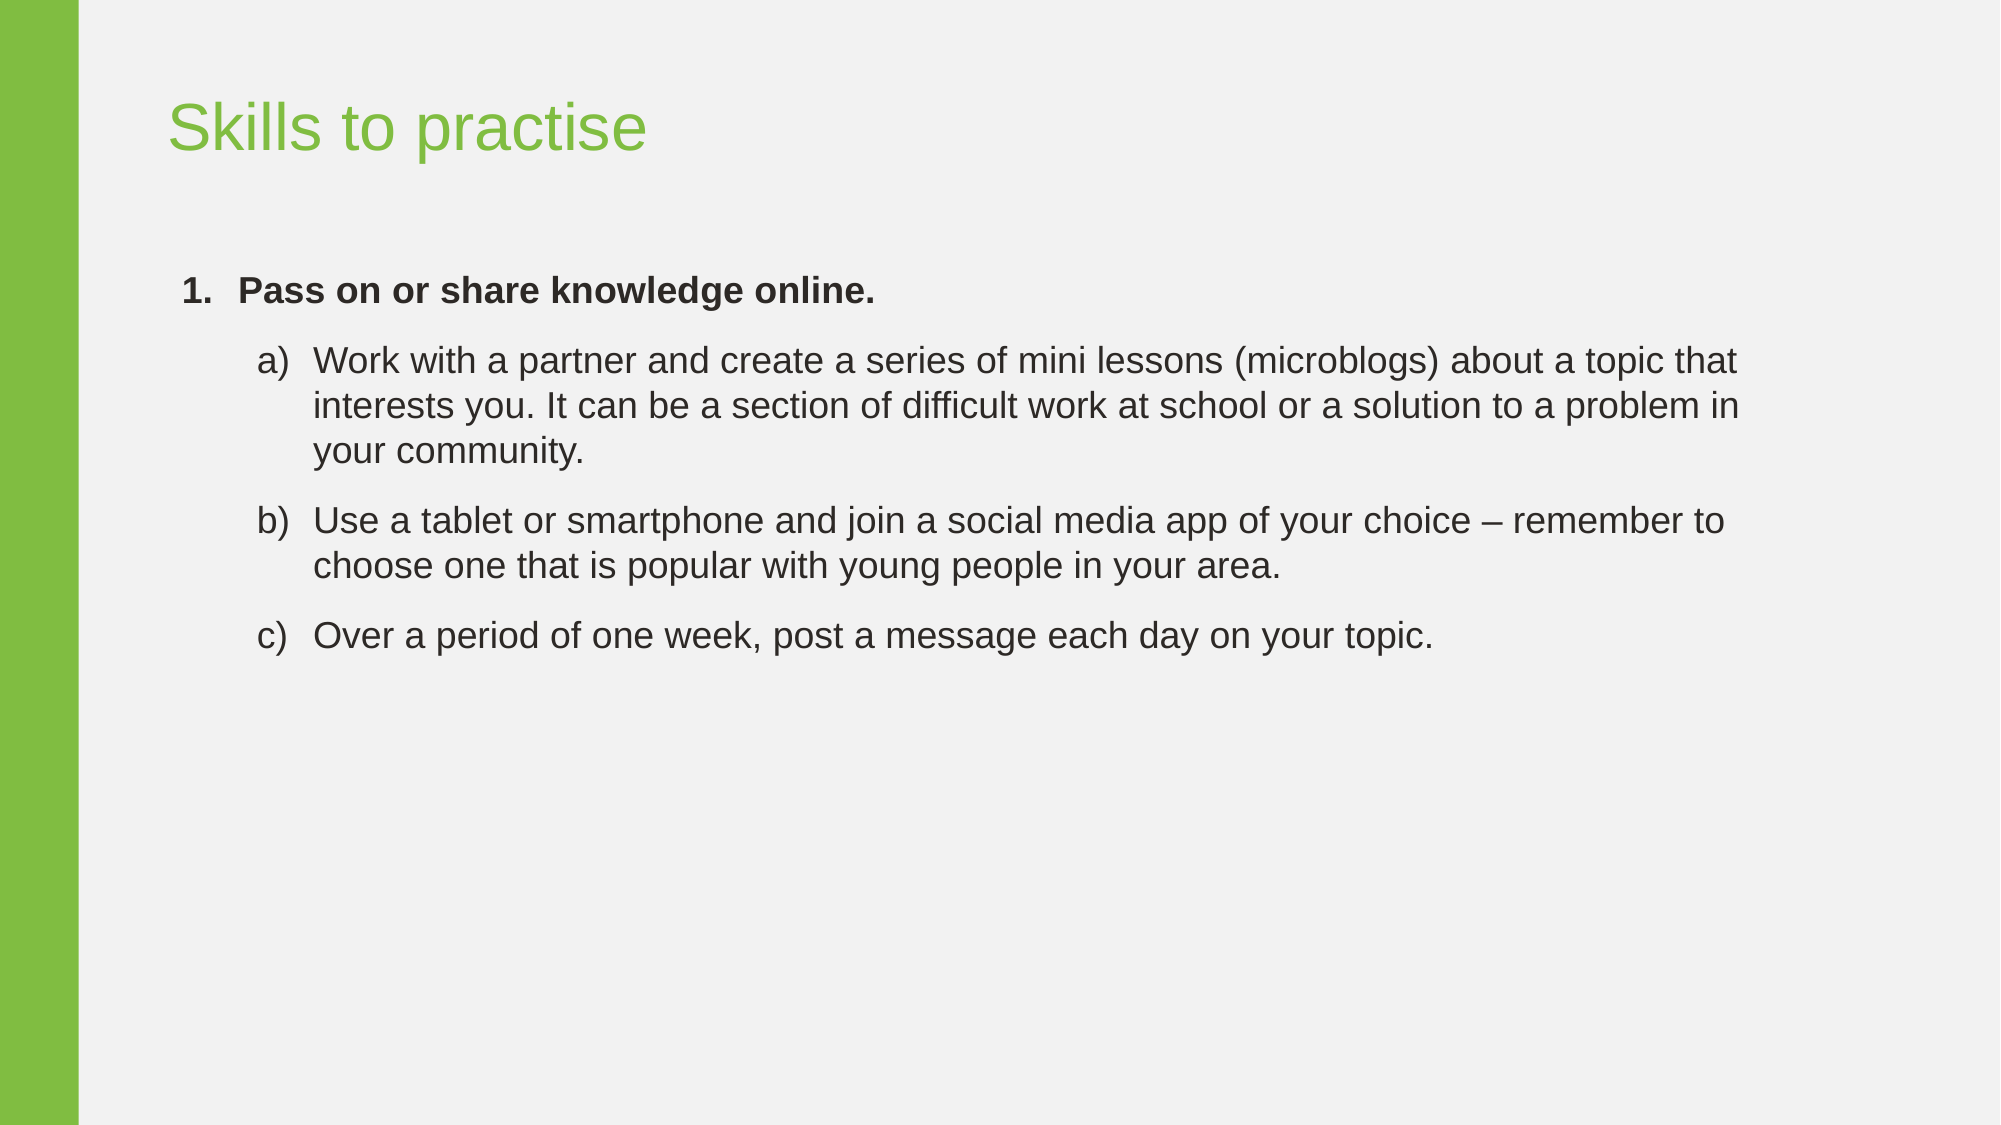

Skills to practise
Pass on or share knowledge online.
Work with a partner and create a series of mini lessons (microblogs) about a topic that interests you. It can be a section of difficult work at school or a solution to a problem in your community.
Use a tablet or smartphone and join a social media app of your choice – remember to choose one that is popular with young people in your area.
Over a period of one week, post a message each day on your topic.